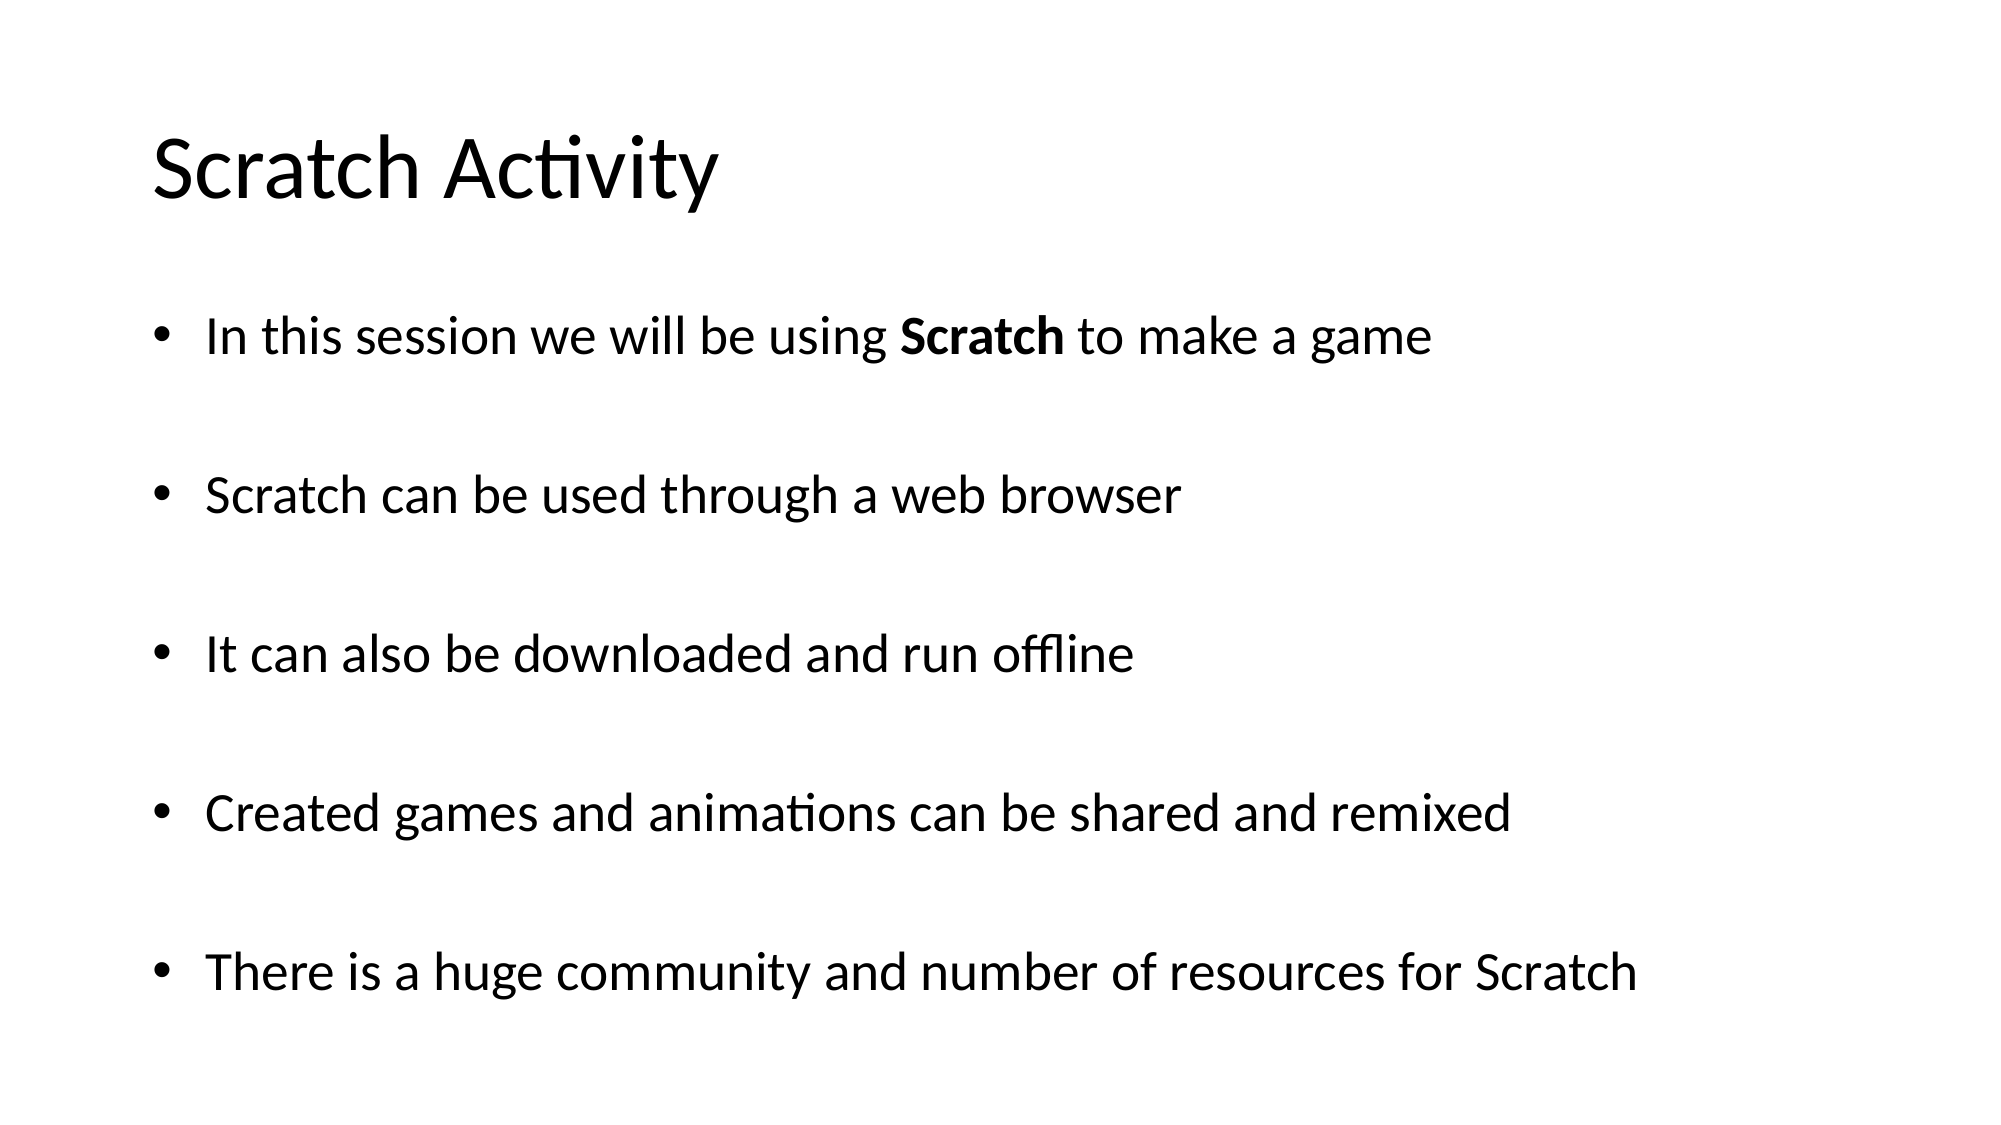

# Scratch Activity
In this session we will be using Scratch to make a game

Scratch can be used through a web browser

It can also be downloaded and run offline

Created games and animations can be shared and remixed

There is a huge community and number of resources for Scratch